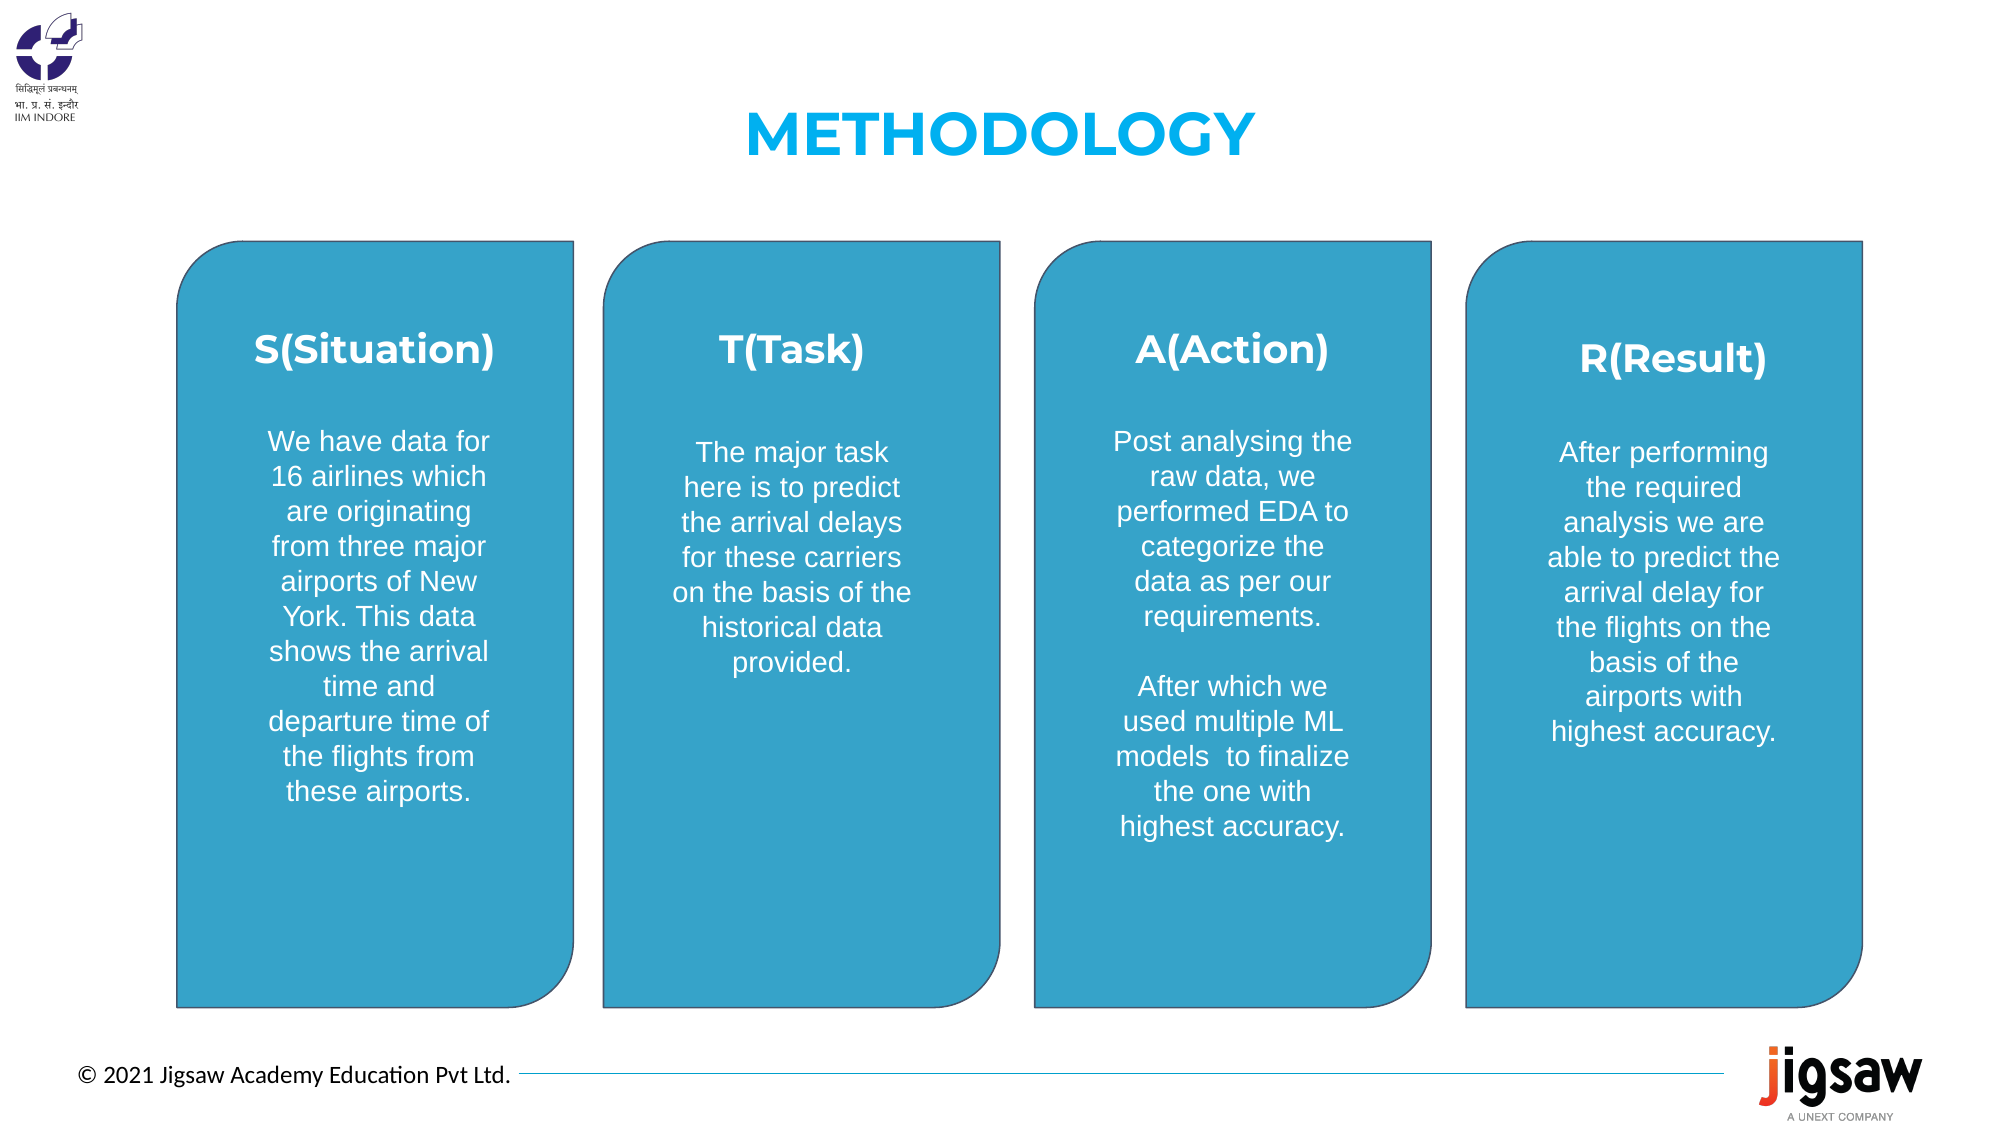

# METHODOLOGY

S(Situation)
T(Task)
A(Action)
R(Result)
We have data for 16 airlines which are originating from three major airports of New York. This data shows the arrival time and departure time of the flights from these airports.
Post analysing the raw data, we performed EDA to categorize the data as per our requirements.

After which we used multiple ML models  to finalize the one with highest accuracy.
The major task here is to predict the arrival delays for these carriers on the basis of the historical data provided.
After performing the required analysis we are able to predict the arrival delay for the flights on the basis of the airports with highest accuracy.